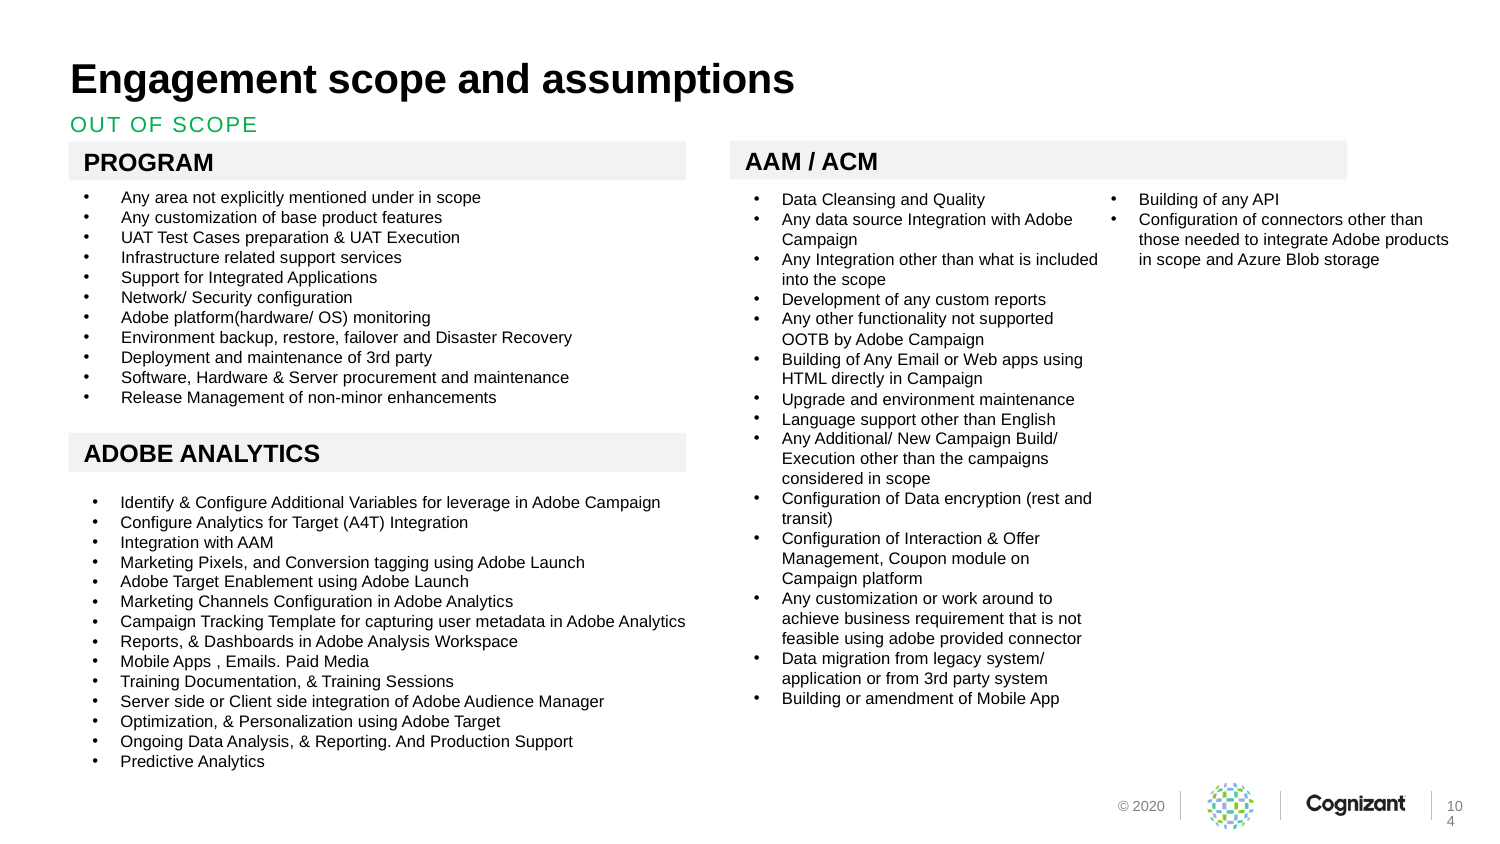

# Engagement scope and assumptions
OUT OF SCOPE
AAM / ACM
PROGRAM
Any area not explicitly mentioned under in scope
Any customization of base product features
UAT Test Cases preparation & UAT Execution
Infrastructure related support services
Support for Integrated Applications
Network/ Security configuration
Adobe platform(hardware/ OS) monitoring
Environment backup, restore, failover and Disaster Recovery
Deployment and maintenance of 3rd party
Software, Hardware & Server procurement and maintenance
Release Management of non-minor enhancements
Data Cleansing and Quality
Any data source Integration with Adobe Campaign
Any Integration other than what is included into the scope
Development of any custom reports
Any other functionality not supported OOTB by Adobe Campaign
Building of Any Email or Web apps using HTML directly in Campaign
Upgrade and environment maintenance
Language support other than English
Any Additional/ New Campaign Build/ Execution other than the campaigns considered in scope
Configuration of Data encryption (rest and transit)
Configuration of Interaction & Offer Management, Coupon module on Campaign platform
Any customization or work around to achieve business requirement that is not feasible using adobe provided connector
Data migration from legacy system/ application or from 3rd party system
Building or amendment of Mobile App
Building of any API
Configuration of connectors other than those needed to integrate Adobe products in scope and Azure Blob storage

ADOBE ANALYTICS
Identify & Configure Additional Variables for leverage in Adobe Campaign
Configure Analytics for Target (A4T) Integration
Integration with AAM
Marketing Pixels, and Conversion tagging using Adobe Launch
Adobe Target Enablement using Adobe Launch
Marketing Channels Configuration in Adobe Analytics
Campaign Tracking Template for capturing user metadata in Adobe Analytics
Reports, & Dashboards in Adobe Analysis Workspace
Mobile Apps , Emails. Paid Media
Training Documentation, & Training Sessions
Server side or Client side integration of Adobe Audience Manager
Optimization, & Personalization using Adobe Target
Ongoing Data Analysis, & Reporting. And Production Support
Predictive Analytics

104
© 2020